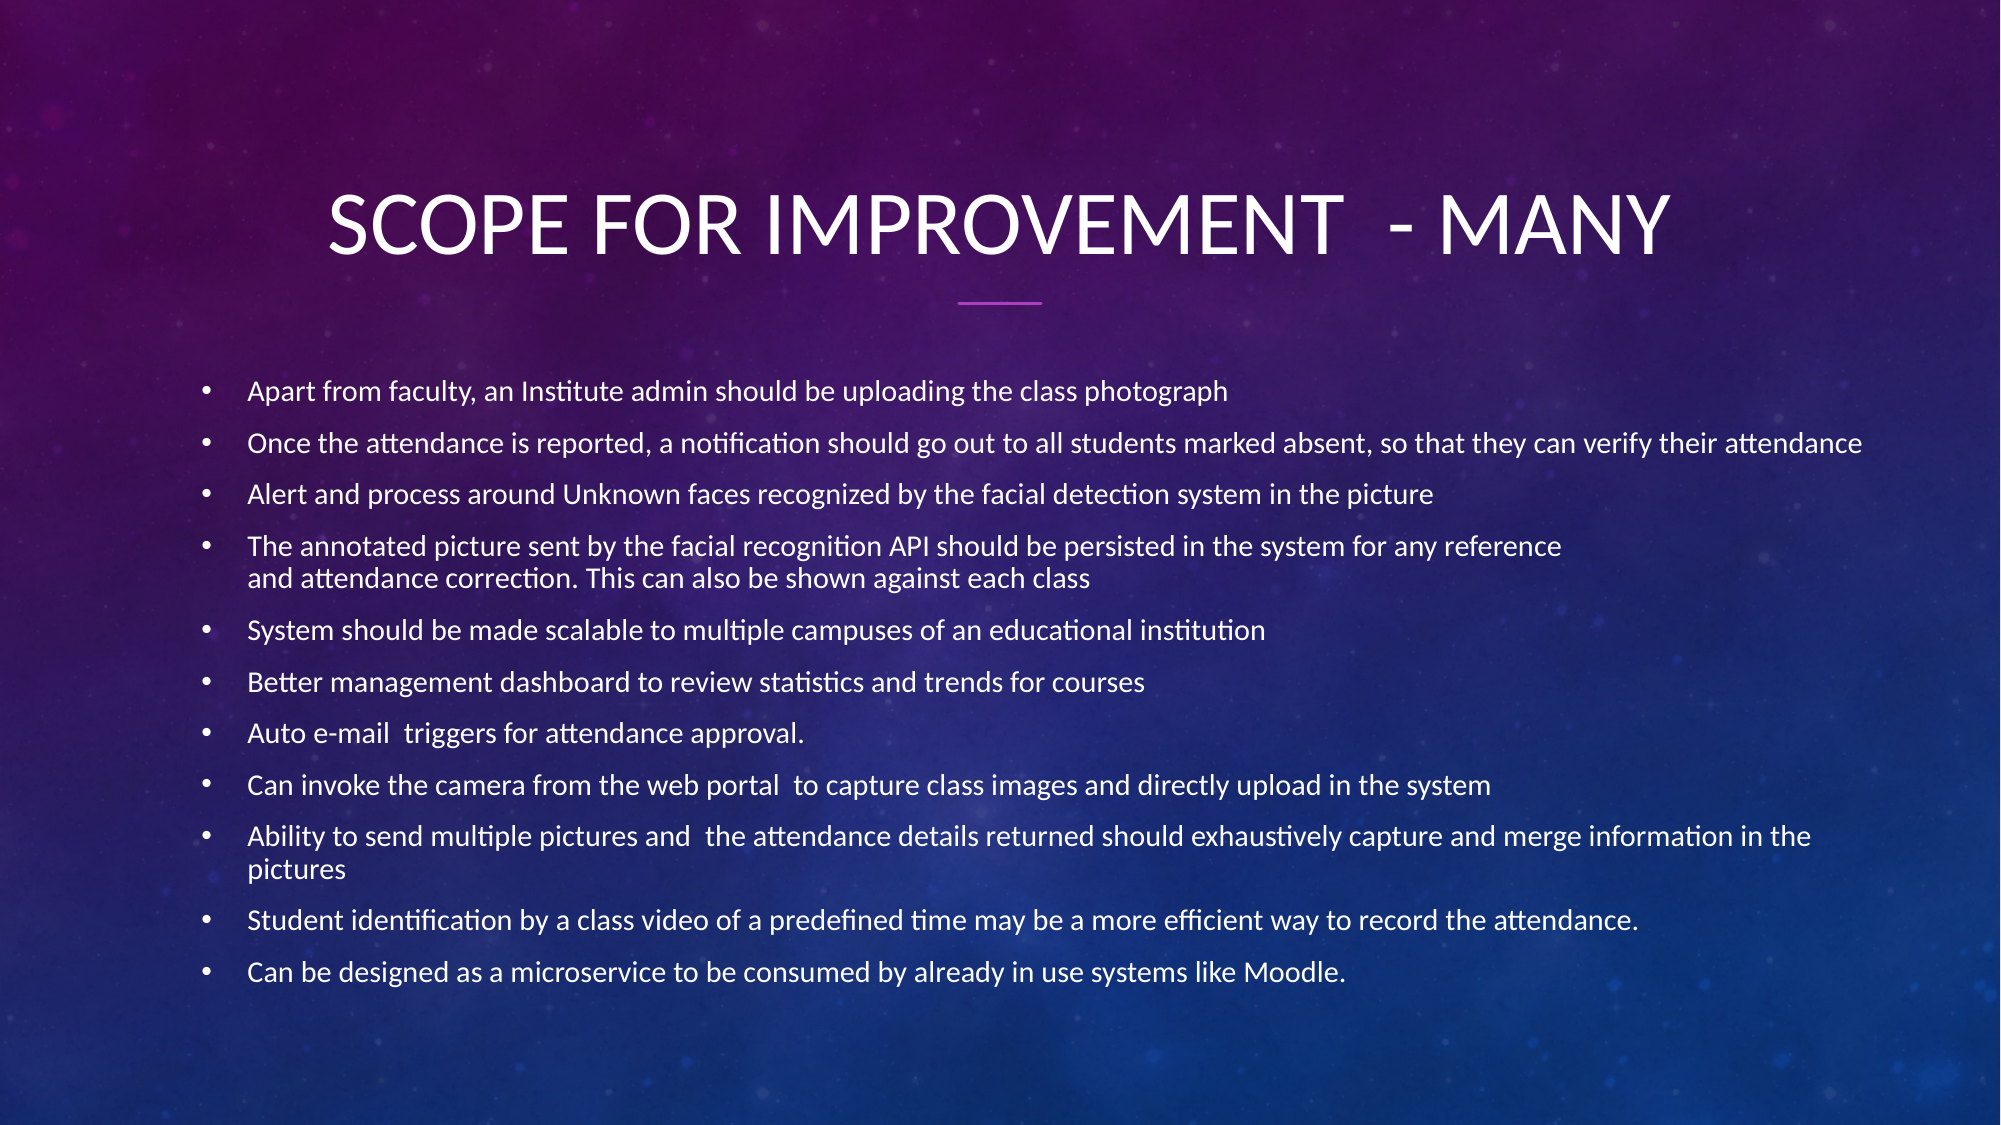

# Scope for IMPROVEMENT  - many
Apart from faculty, an Institute admin should be uploading the class photograph
Once the attendance is reported, a notification should go out to all students marked absent, so that they can verify their attendance
Alert and process around Unknown faces recognized by the facial detection system in the picture
The annotated picture sent by the facial recognition API should be persisted in the system for any reference and attendance correction. This can also be shown against each class
System should be made scalable to multiple campuses of an educational institution
Better management dashboard to review statistics and trends for courses
Auto e-mail  triggers for attendance approval.
Can invoke the camera from the web portal  to capture class images and directly upload in the system
Ability to send multiple pictures and  the attendance details returned should exhaustively capture and merge information in the pictures
Student identification by a class video of a predefined time may be a more efficient way to record the attendance.
Can be designed as a microservice to be consumed by already in use systems like Moodle.